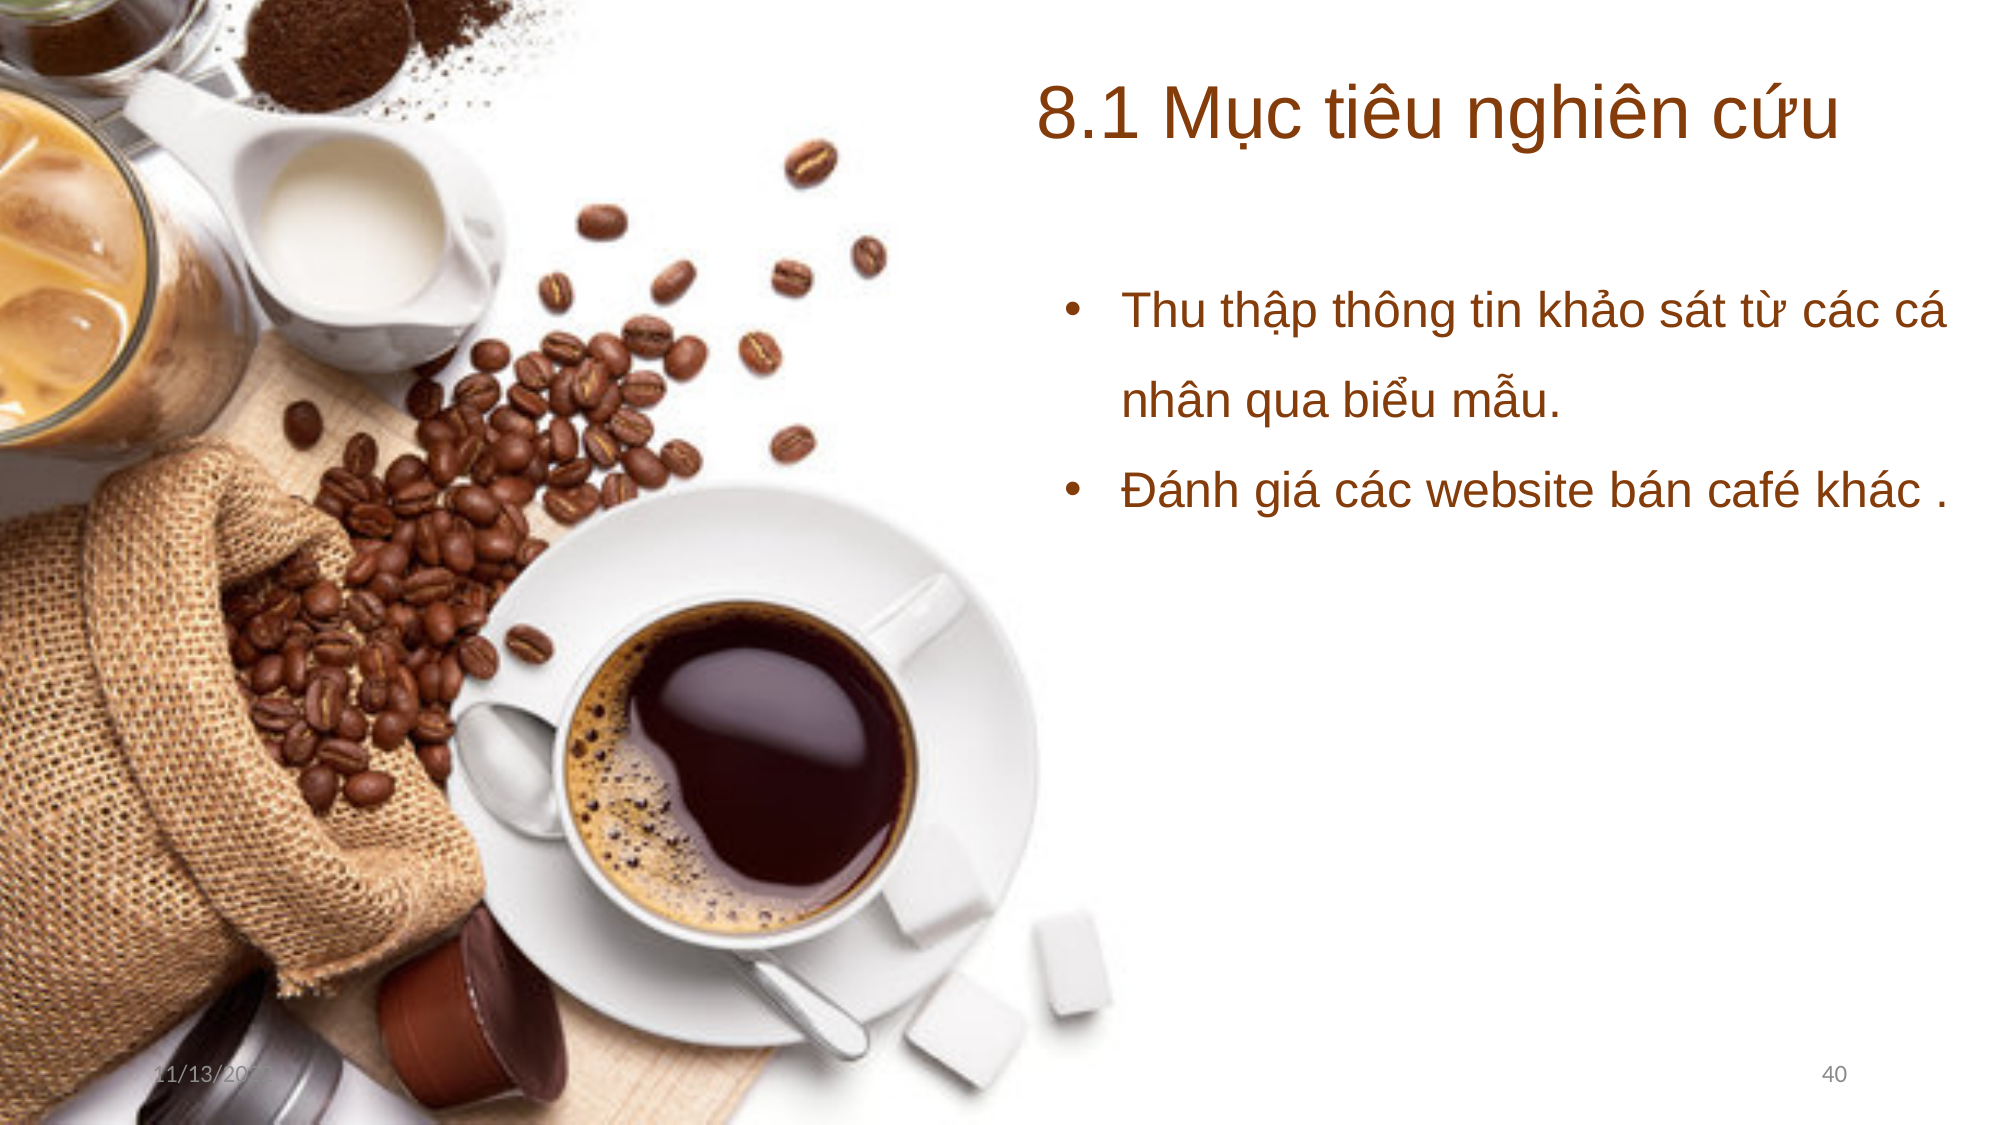

8.1 Mục tiêu nghiên cứu
Thu thập thông tin khảo sát từ các cá nhân qua biểu mẫu.
Đánh giá các website bán café khác .

11/13/2022
40